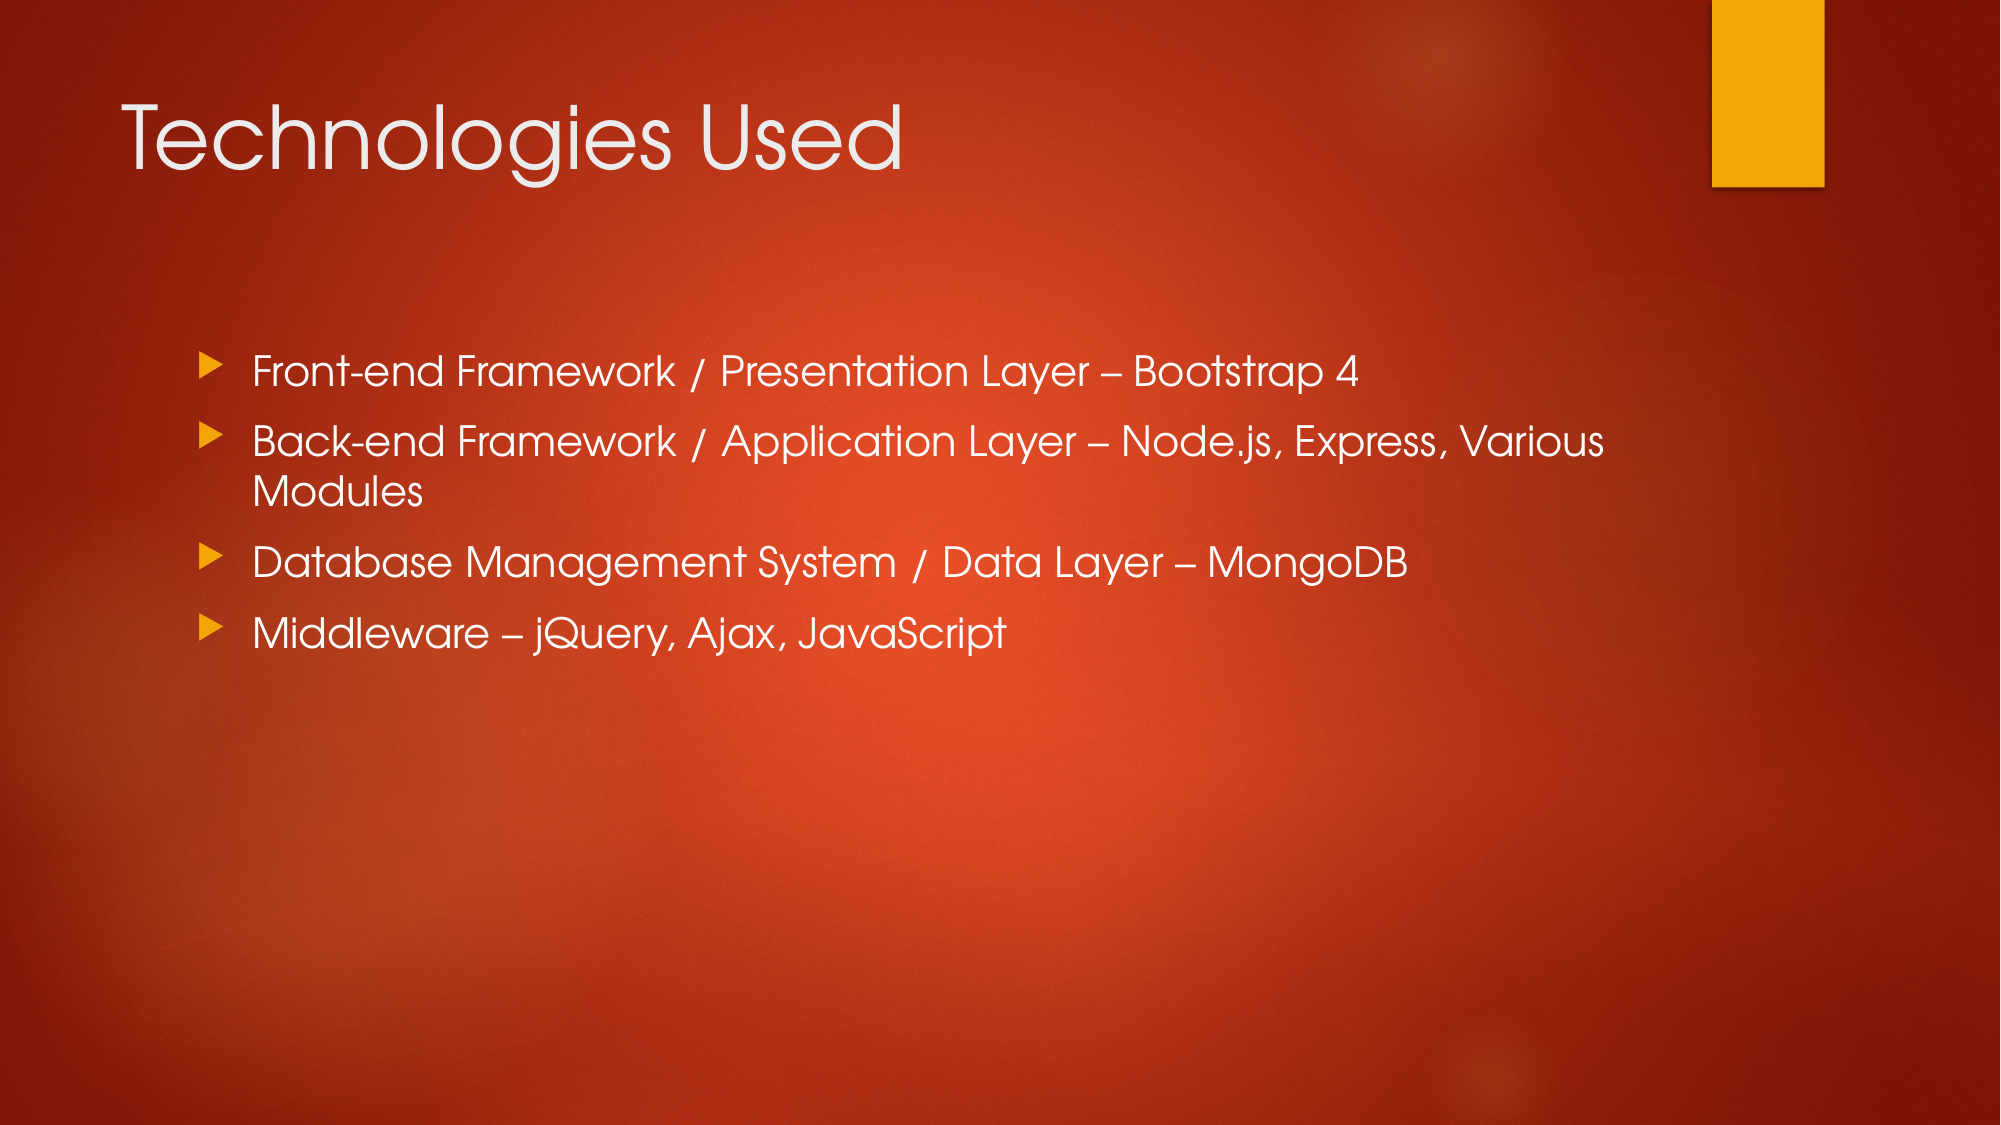

# Technologies Used
Front-end Framework / Presentation Layer – Bootstrap 4
Back-end Framework / Application Layer – Node.js, Express, Various Modules
Database Management System / Data Layer – MongoDB
Middleware – jQuery, Ajax, JavaScript